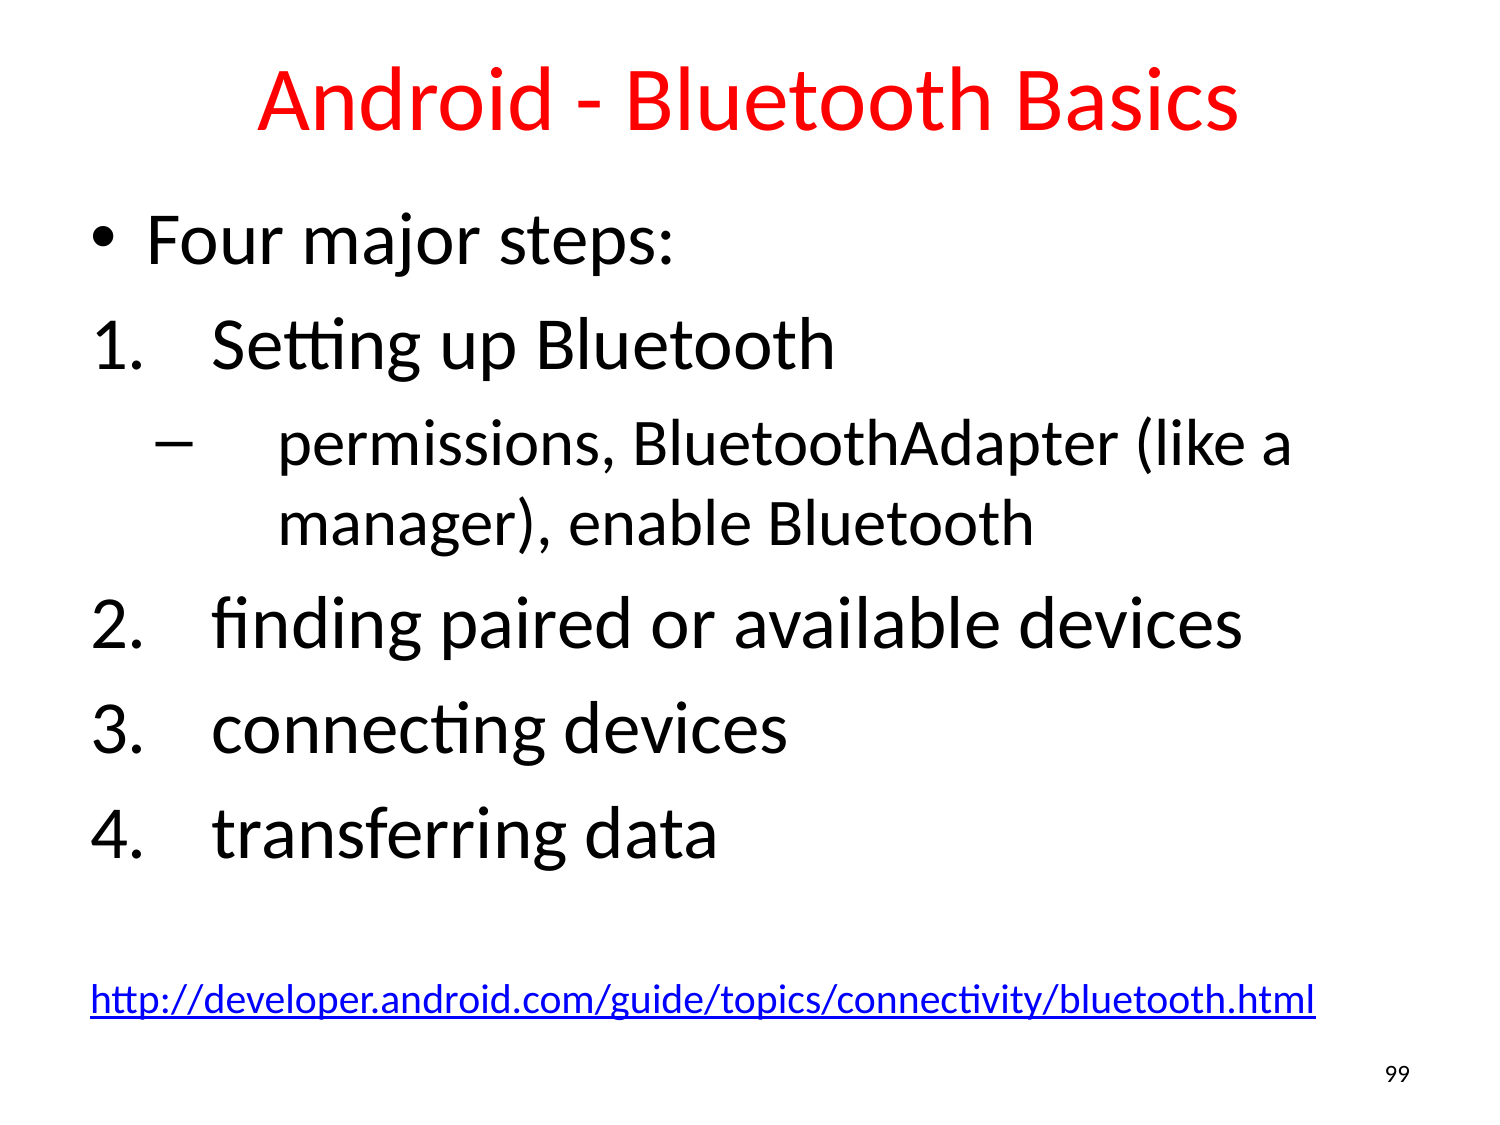

# Android - Bluetooth Basics
Four major steps:
Setting up Bluetooth
permissions, BluetoothAdapter (like a manager), enable Bluetooth
finding paired or available devices
connecting devices
transferring data
http://developer.android.com/guide/topics/connectivity/bluetooth.html
99